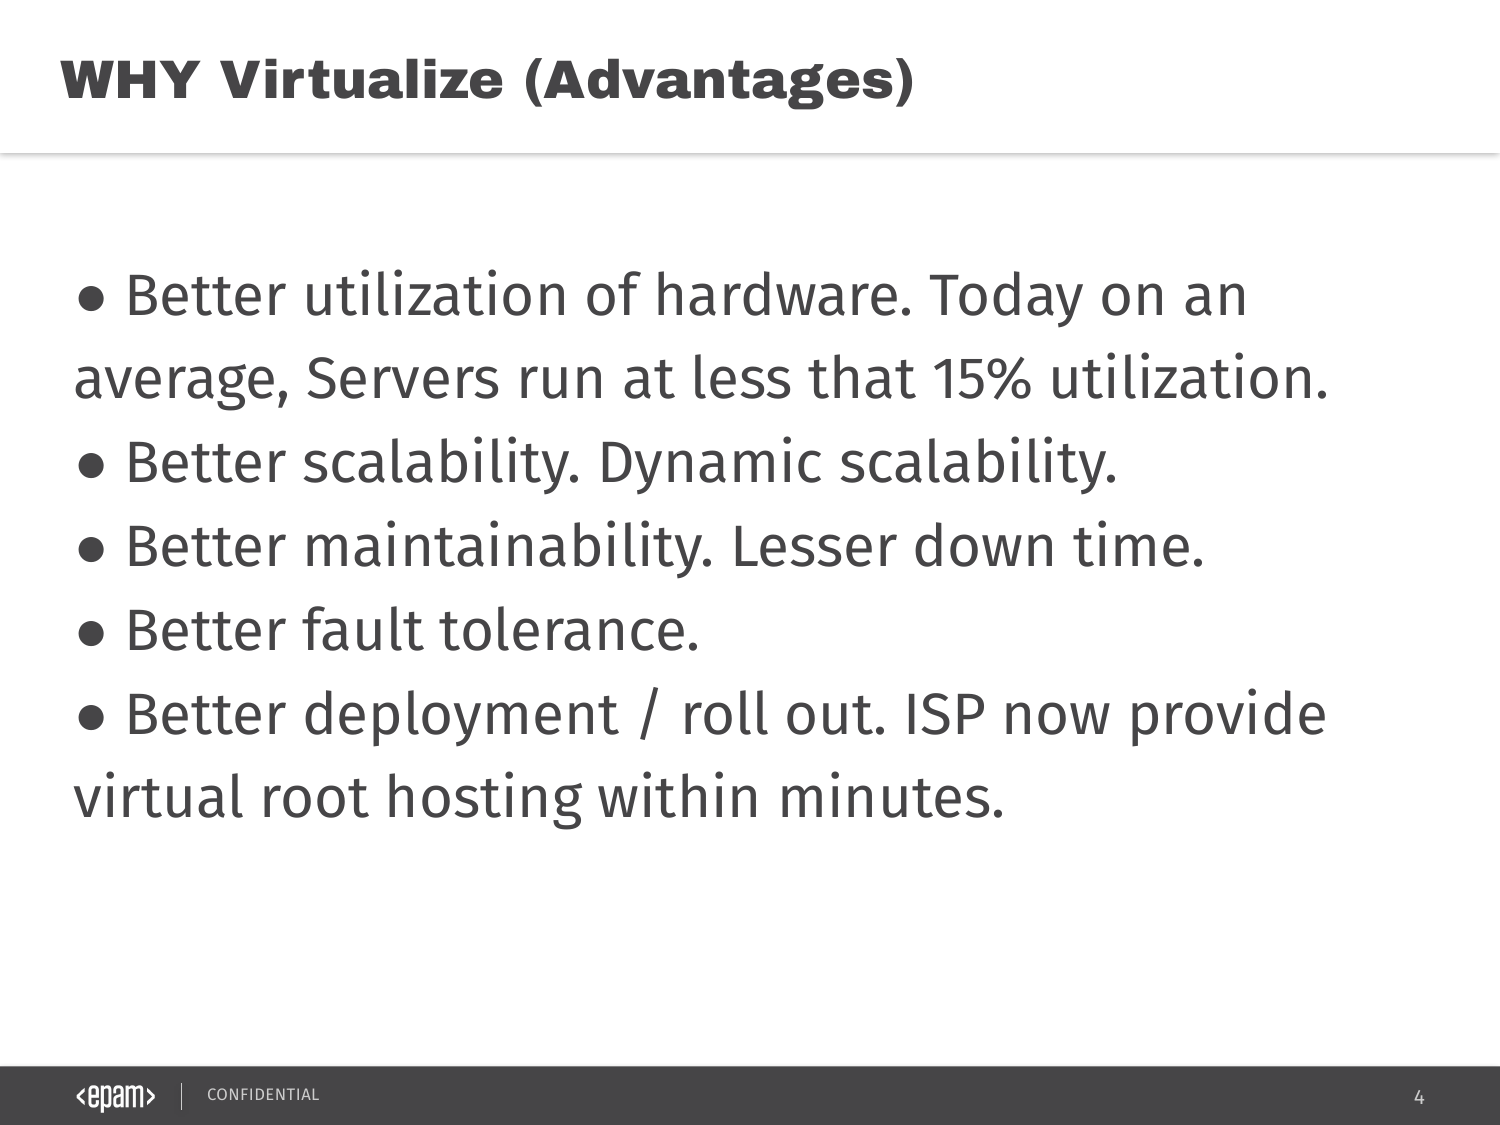

WHY Virtualize (Advantages)
● Better utilization of hardware. Today on an
average, Servers run at less that 15% utilization.
● Better scalability. Dynamic scalability.
● Better maintainability. Lesser down time.
● Better fault tolerance.
● Better deployment / roll out. ISP now provide
virtual root hosting within minutes.